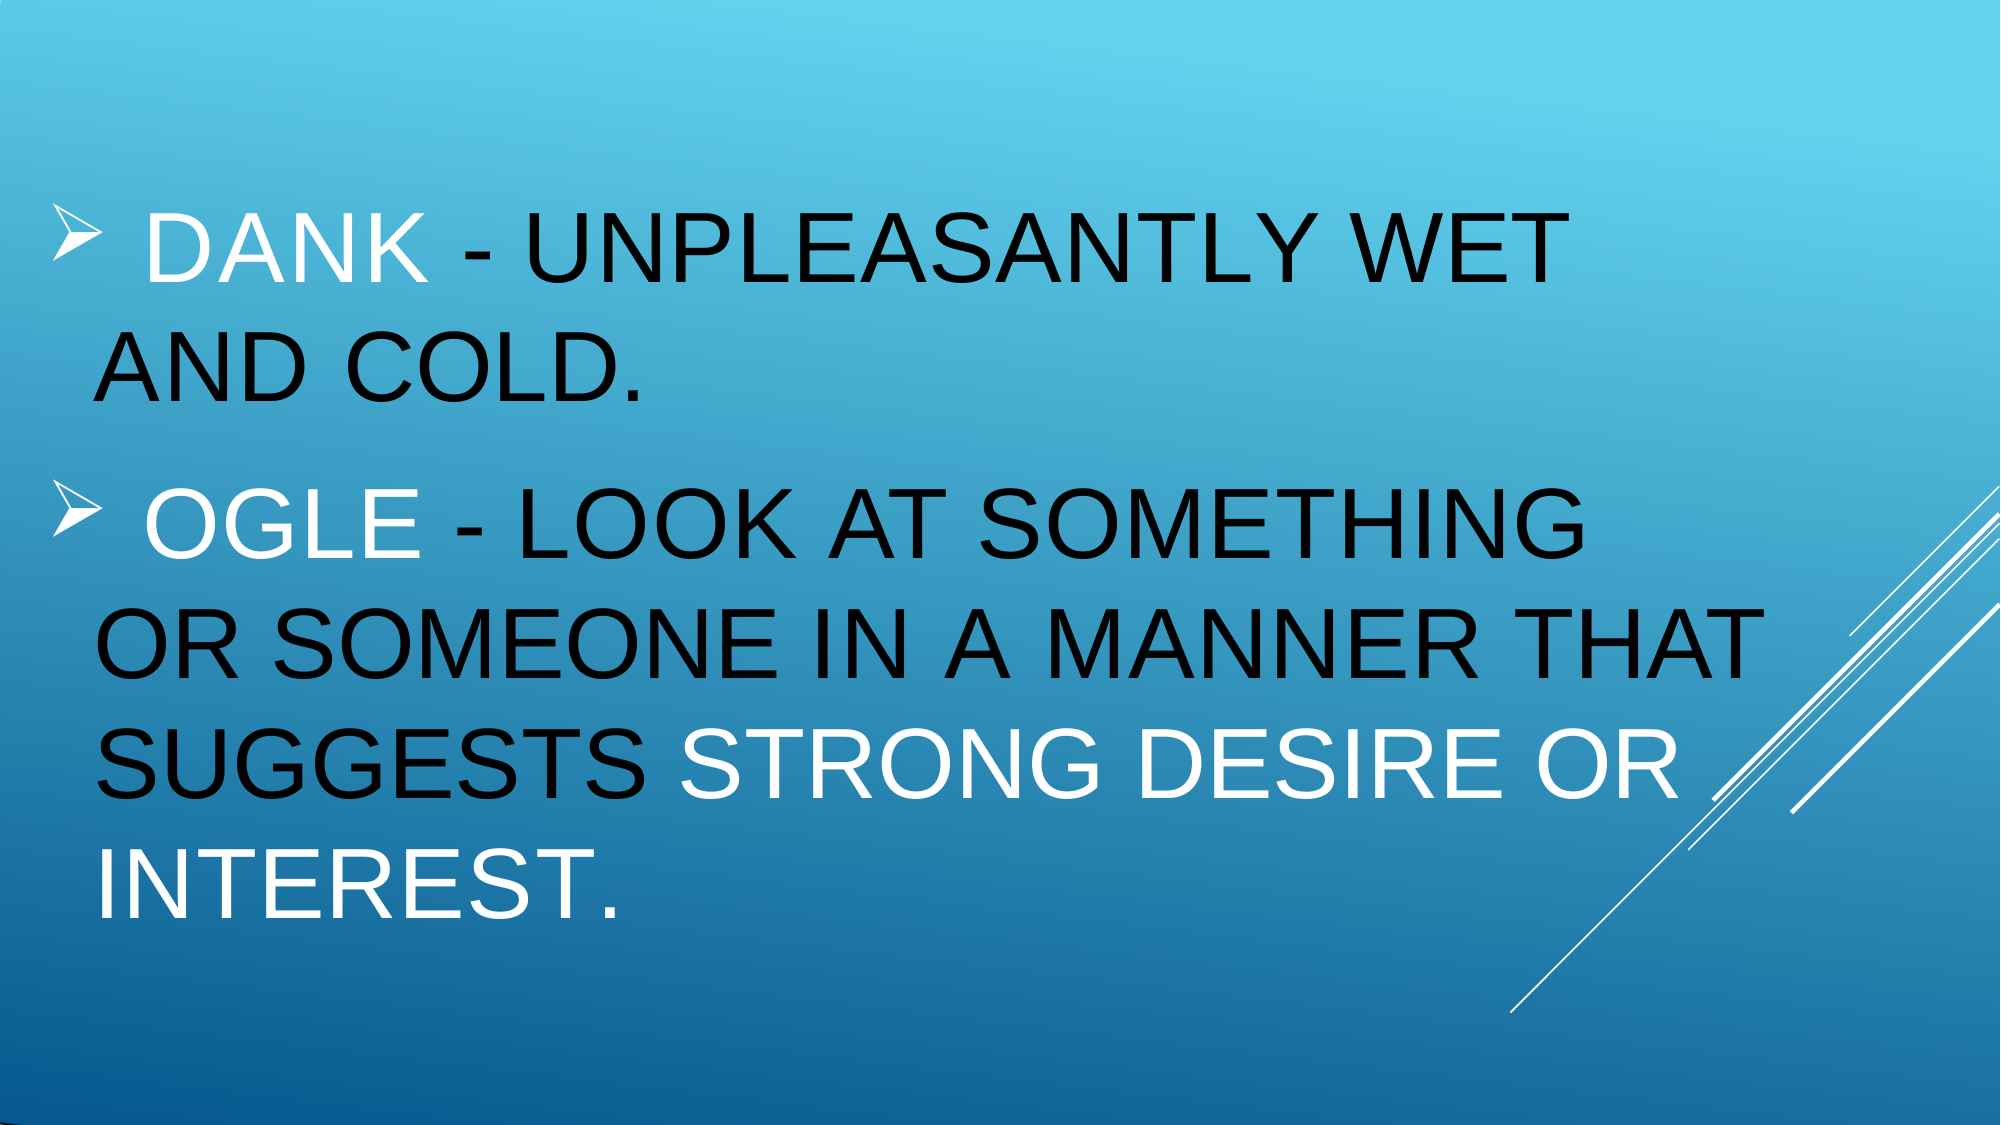

DANK - UNPLEASANTLY WET AND COLD.
	OGLE - LOOK AT SOMETHING OR SOMEONE IN A MANNER THAT SUGGESTS STRONG DESIRE OR INTEREST.